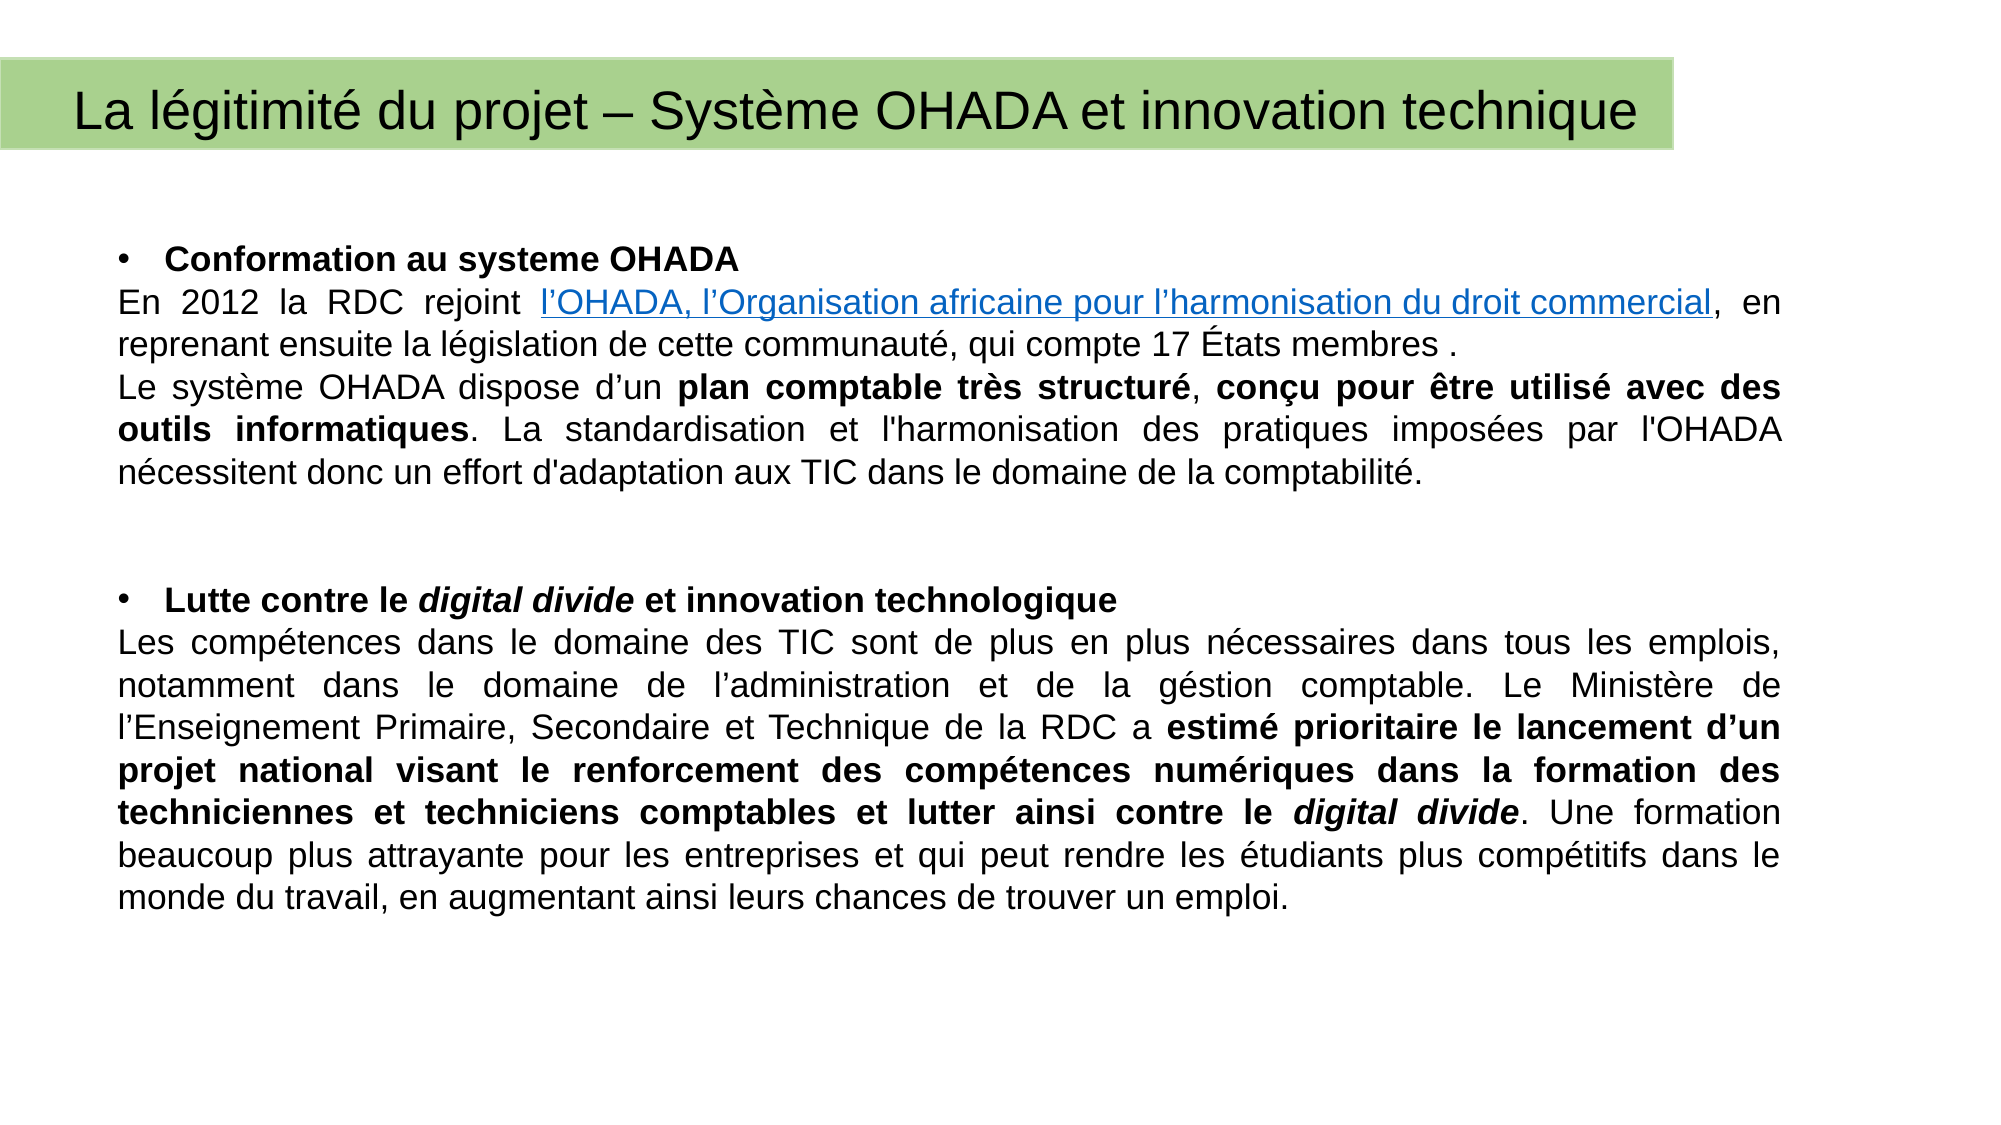

La légitimité du projet – Système OHADA et innovation technique
Conformation au systeme OHADA
En 2012 la RDC rejoint l’OHADA, l’Organisation africaine pour l’harmonisation du droit commercial, en reprenant ensuite la législation de cette communauté, qui compte 17 États membres .
Le système OHADA dispose d’un plan comptable très structuré, conçu pour être utilisé avec des outils informatiques. La standardisation et l'harmonisation des pratiques imposées par l'OHADA nécessitent donc un effort d'adaptation aux TIC dans le domaine de la comptabilité.

Lutte contre le digital divide et innovation technologique
Les compétences dans le domaine des TIC sont de plus en plus nécessaires dans tous les emplois, notamment dans le domaine de l’administration et de la géstion comptable. Le Ministère de l’Enseignement Primaire, Secondaire et Technique de la RDC a estimé prioritaire le lancement d’un projet national visant le renforcement des compétences numériques dans la formation des techniciennes et techniciens comptables et lutter ainsi contre le digital divide. Une formation beaucoup plus attrayante pour les entreprises et qui peut rendre les étudiants plus compétitifs dans le monde du travail, en augmentant ainsi leurs chances de trouver un emploi.